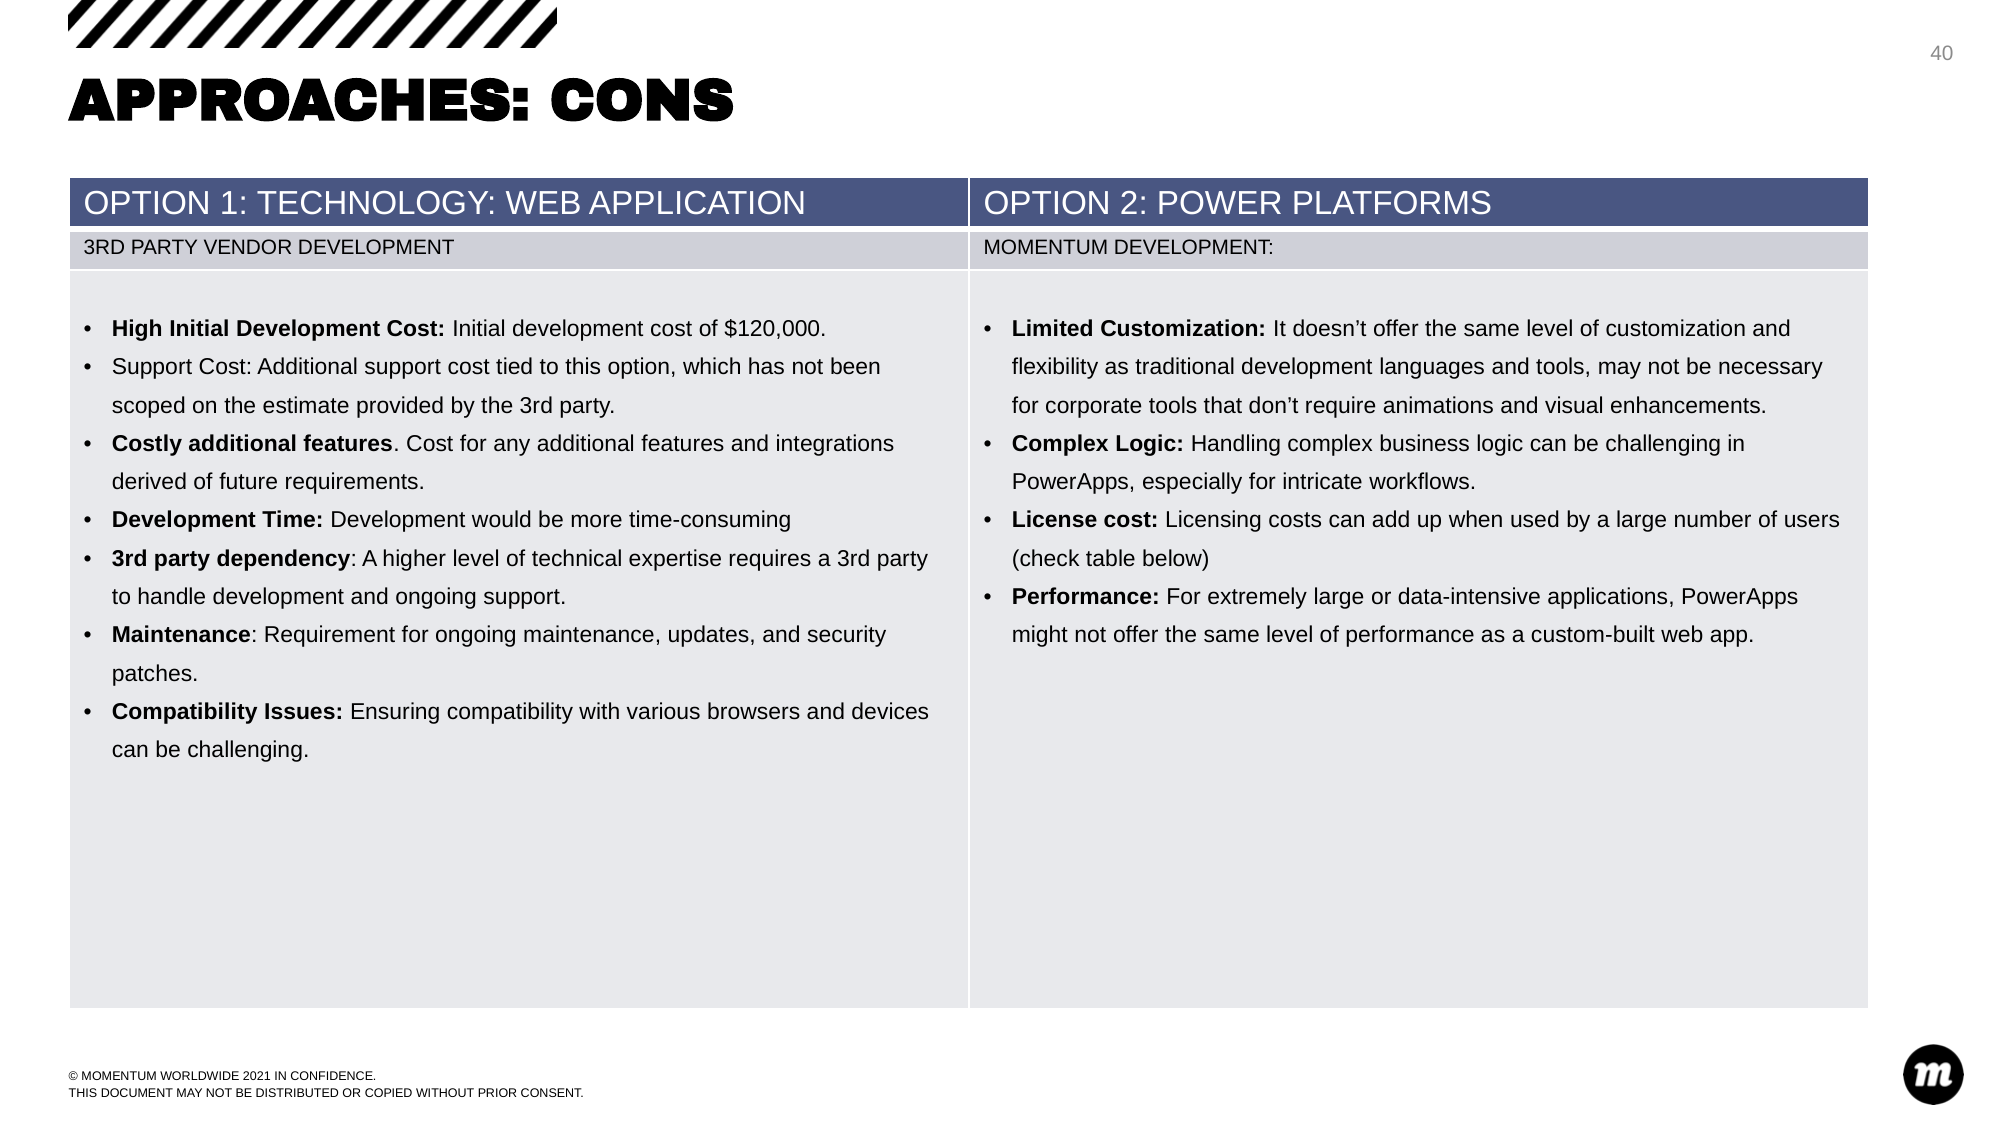

40
APPROACHES: CONS
| OPTION 1: TECHNOLOGY: WEB APPLICATION | OPTION 2: POWER PLATFORMS |
| --- | --- |
| 3RD PARTY VENDOR DEVELOPMENT | MOMENTUM DEVELOPMENT: |
| High Initial Development Cost: Initial development cost of $120,000. Support Cost: Additional support cost tied to this option, which has not been scoped on the estimate provided by the 3rd party. Costly additional features. Cost for any additional features and integrations derived of future requirements. Development Time: Development would be more time-consuming 3rd party dependency: A higher level of technical expertise requires a 3rd party to handle development and ongoing support. Maintenance: Requirement for ongoing maintenance, updates, and security patches. Compatibility Issues: Ensuring compatibility with various browsers and devices can be challenging. | Limited Customization: It doesn’t offer the same level of customization and flexibility as traditional development languages and tools, may not be necessary for corporate tools that don’t require animations and visual enhancements. Complex Logic: Handling complex business logic can be challenging in PowerApps, especially for intricate workflows. License cost: Licensing costs can add up when used by a large number of users (check table below) Performance: For extremely large or data-intensive applications, PowerApps might not offer the same level of performance as a custom-built web app. |